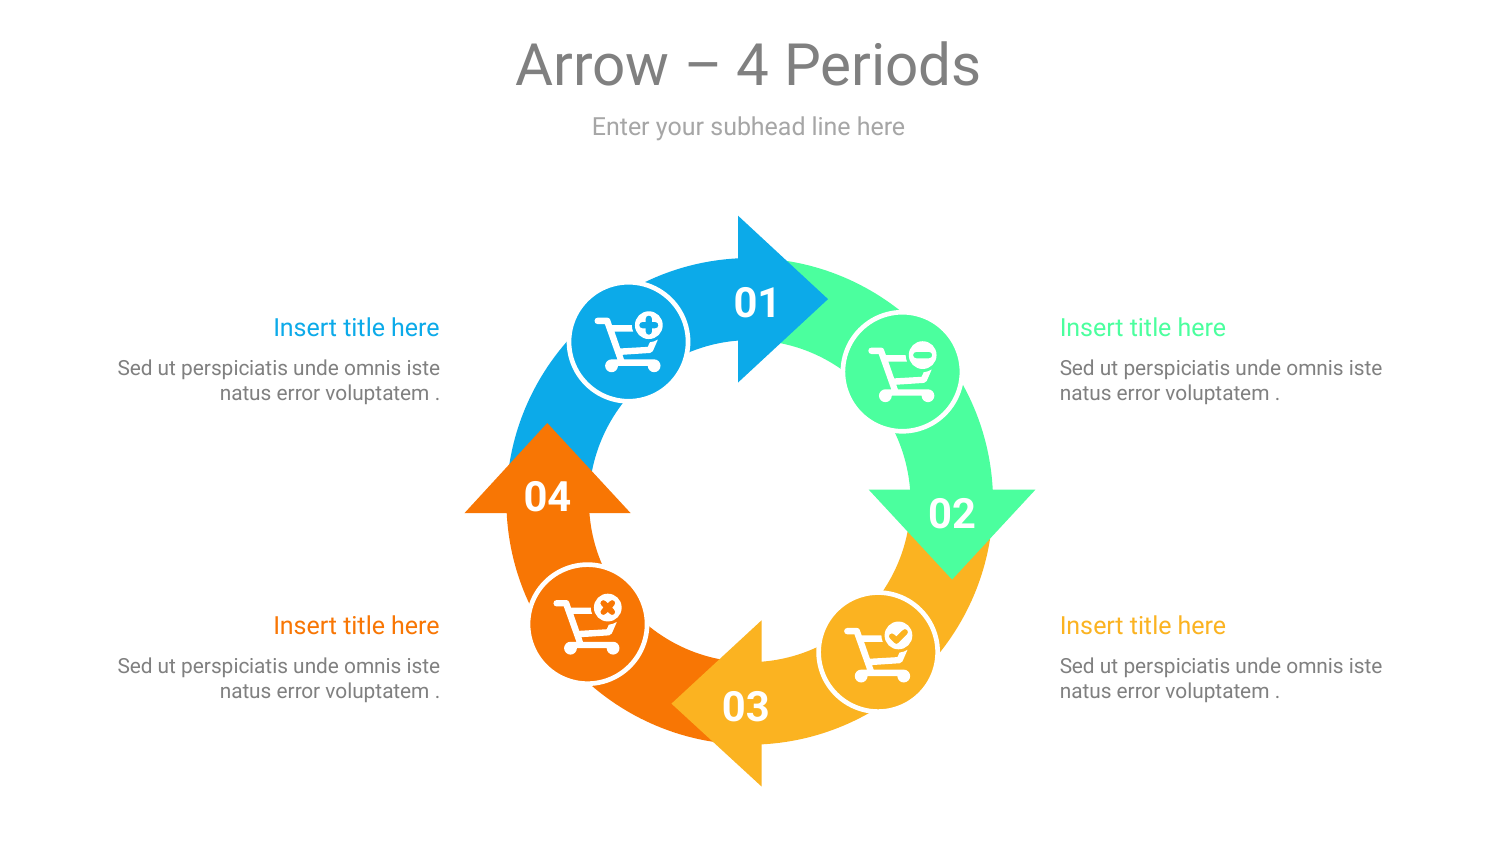

# Arrow – 4 Periods
Enter your subhead line here

01

Insert title here
Sed ut perspiciatis unde omnis iste natus error voluptatem .
Insert title here
Sed ut perspiciatis unde omnis iste natus error voluptatem .

04
02

Insert title here
Sed ut perspiciatis unde omnis iste natus error voluptatem .
Insert title here
Sed ut perspiciatis unde omnis iste natus error voluptatem .

03